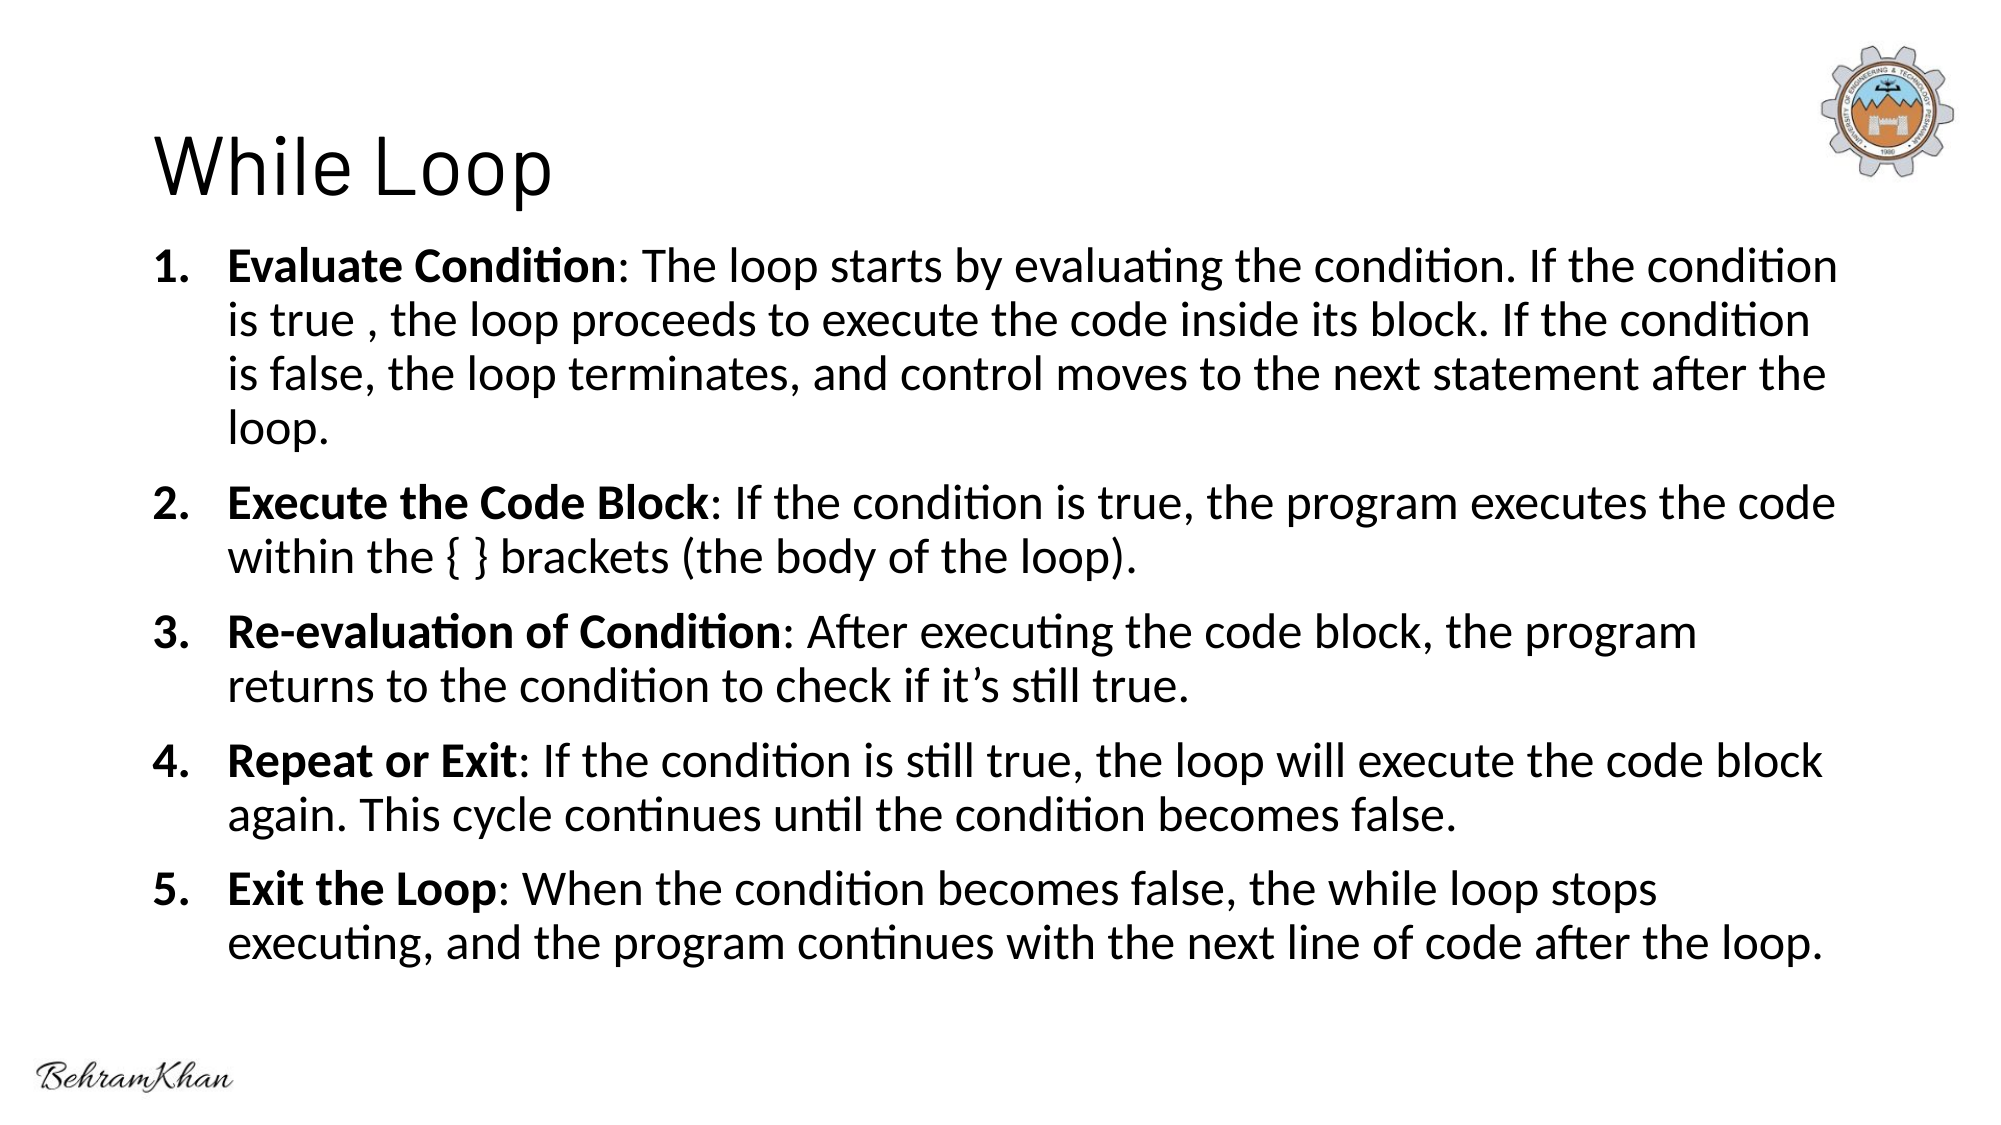

# While Loop
Evaluate Condition: The loop starts by evaluating the condition. If the condition is true , the loop proceeds to execute the code inside its block. If the condition is false, the loop terminates, and control moves to the next statement after the loop.
Execute the Code Block: If the condition is true, the program executes the code within the { } brackets (the body of the loop).
Re-evaluation of Condition: After executing the code block, the program returns to the condition to check if it’s still true.
Repeat or Exit: If the condition is still true, the loop will execute the code block again. This cycle continues until the condition becomes false.
Exit the Loop: When the condition becomes false, the while loop stops executing, and the program continues with the next line of code after the loop.